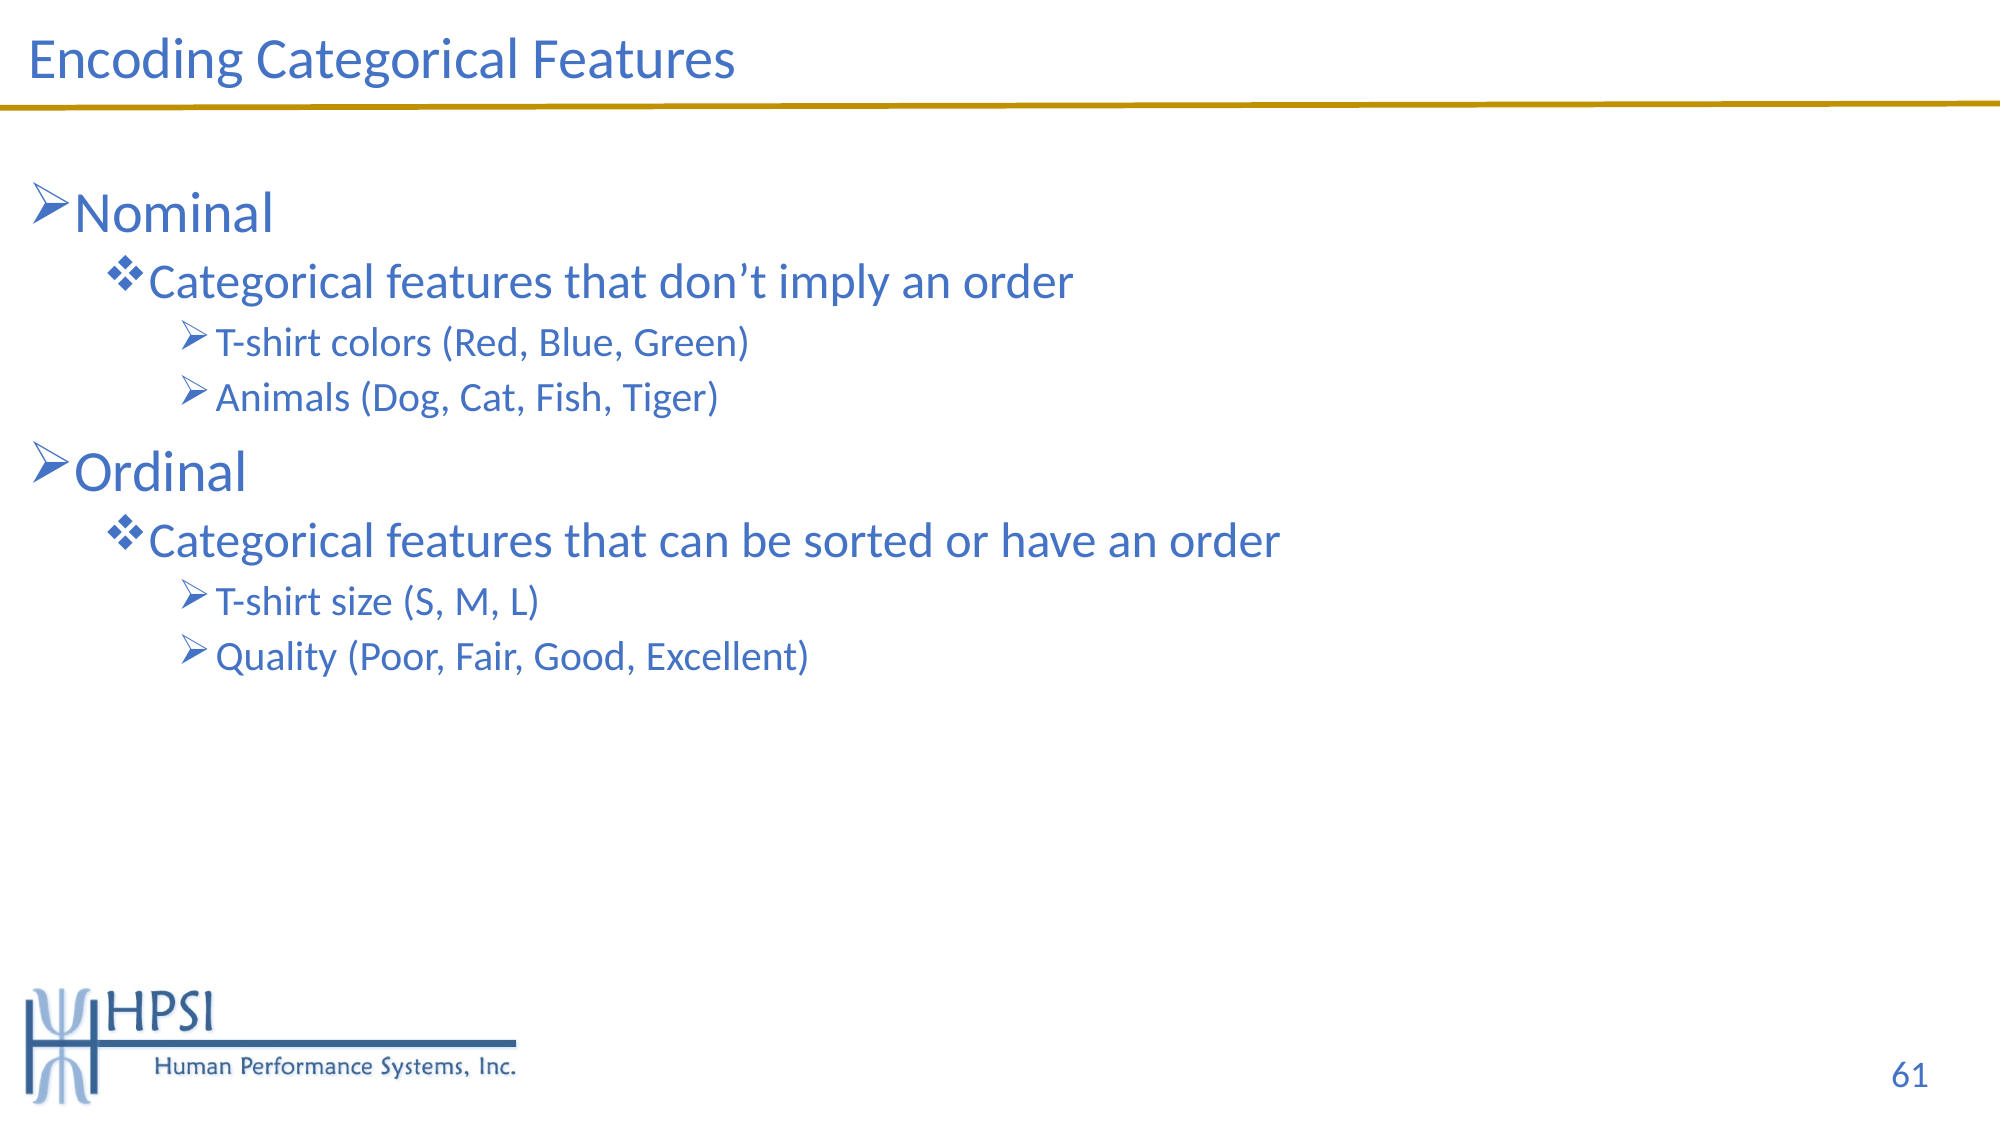

# Encoding Categorical Features
Nominal
Categorical features that don’t imply an order
T-shirt colors (Red, Blue, Green)
Animals (Dog, Cat, Fish, Tiger)
Ordinal
Categorical features that can be sorted or have an order
T-shirt size (S, M, L)
Quality (Poor, Fair, Good, Excellent)

61